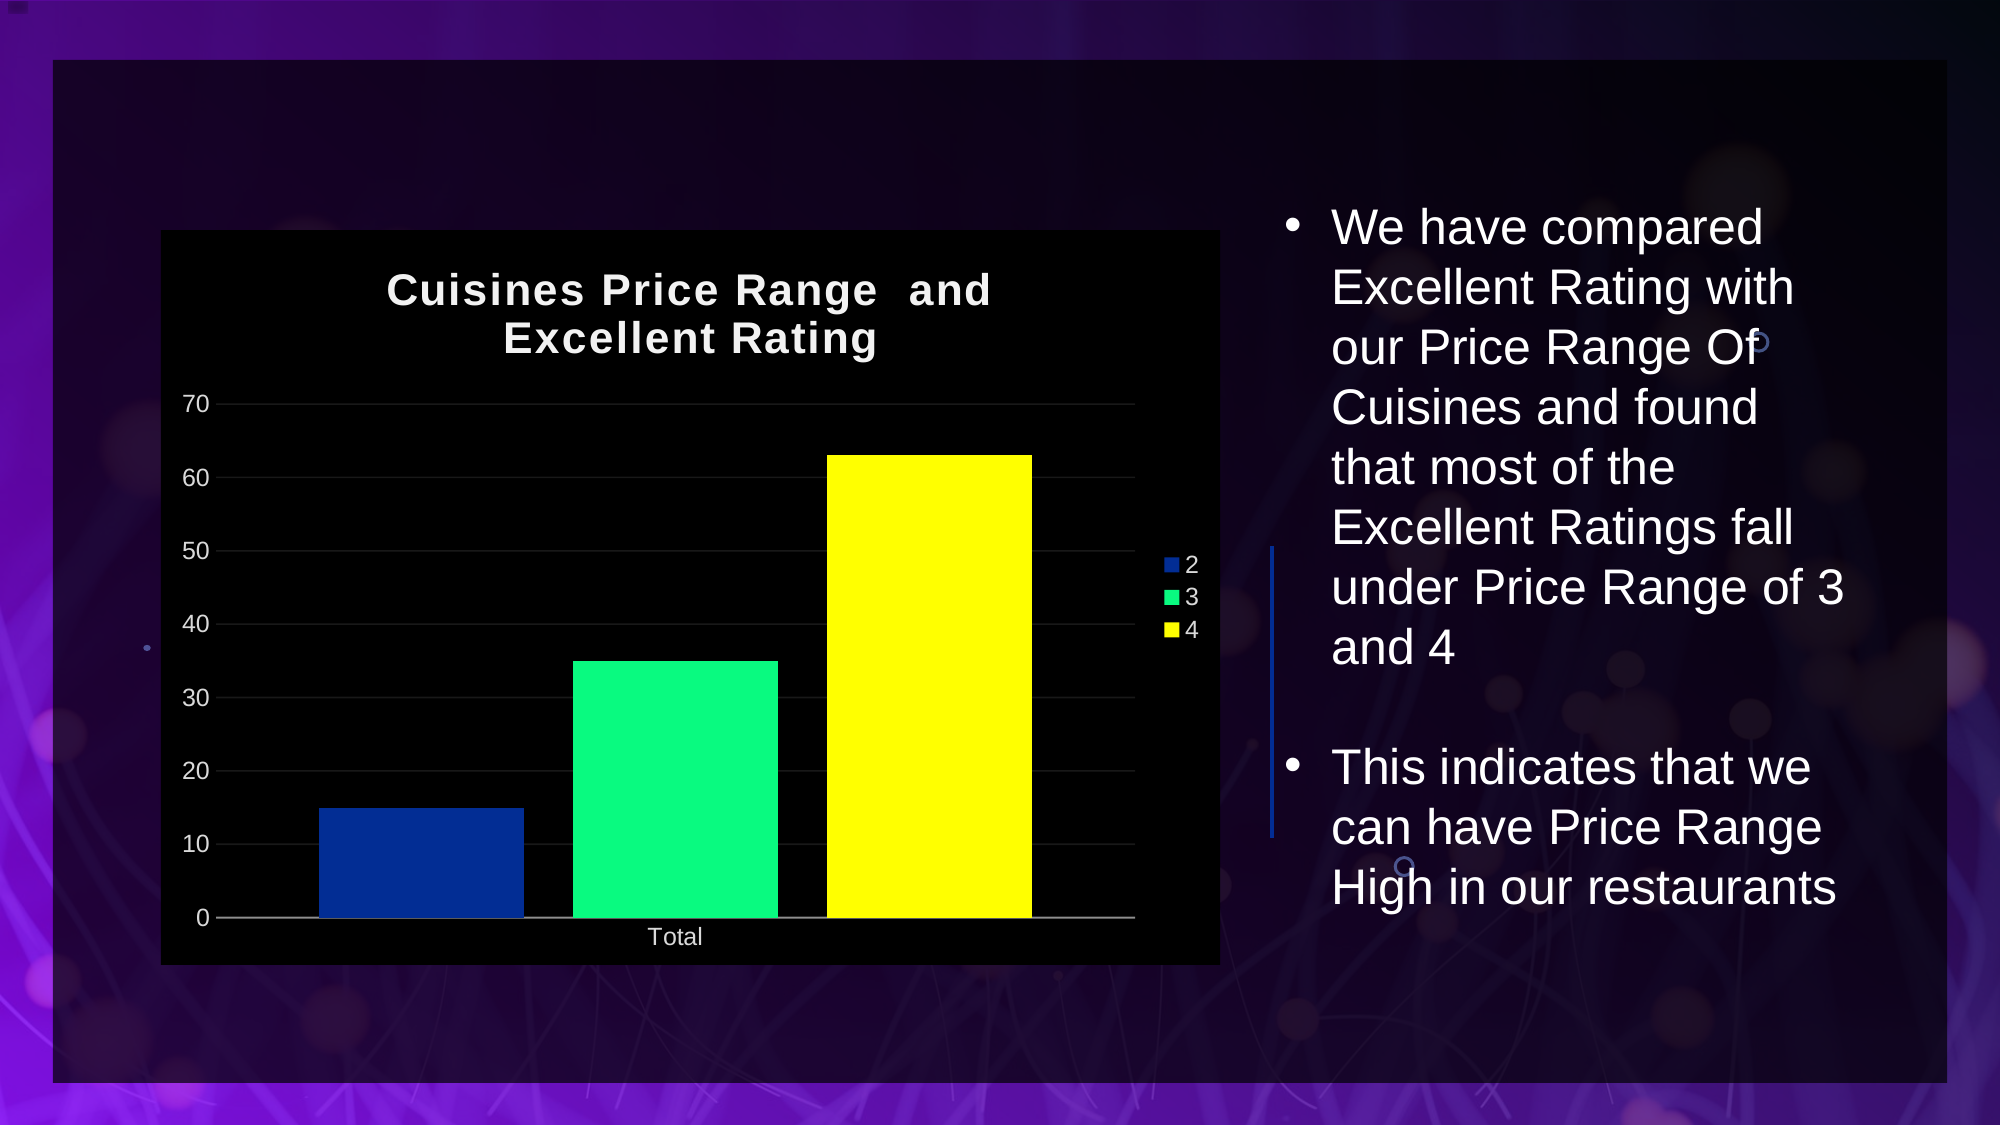

We have compared Excellent Rating with our Price Range Of Cuisines and found that most of the Excellent Ratings fall under Price Range of 3 and 4

This indicates that we can have Price Range High in our restaurants

### Chart: Cuisines Price Range  and Excellent Rating

| Category | 2 | 3 | 4 |
|---|---|---|---|
| Total | 15.0 | 35.0 | 63.0 |